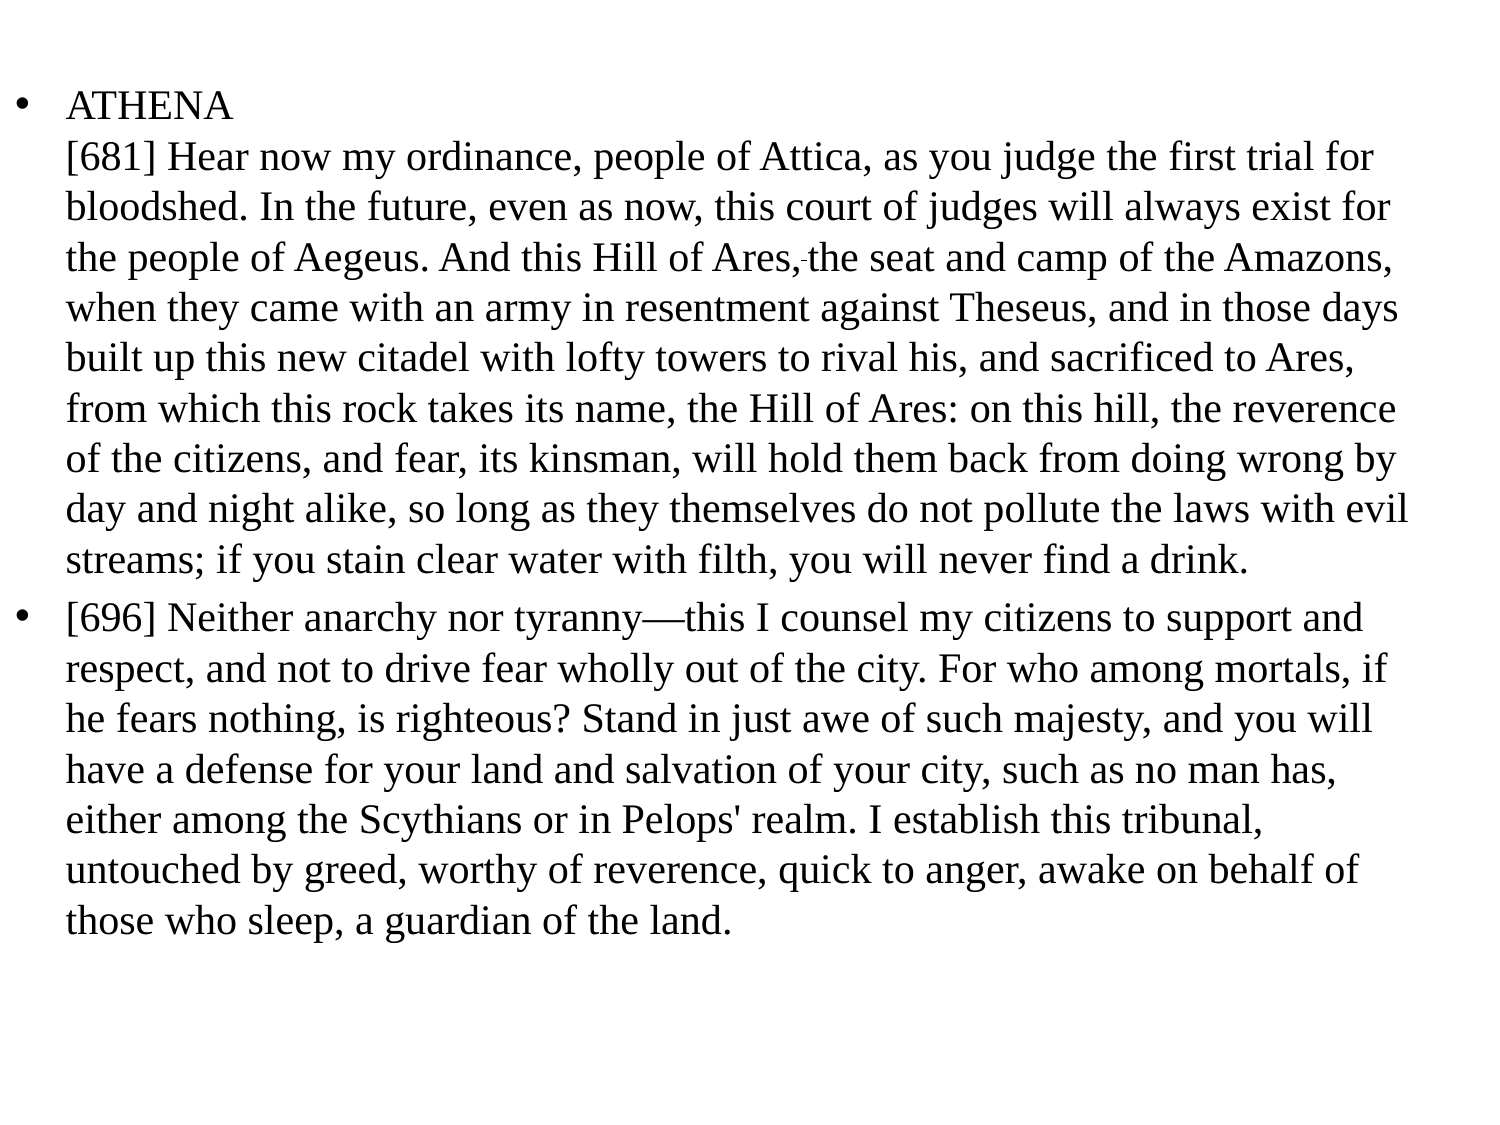

ATHENA
[681] Hear now my ordinance, people of Attica, as you judge the first trial for bloodshed. In the future, even as now, this court of judges will always exist for the people of Aegeus. And this Hill of Ares, the seat and camp of the Amazons, when they came with an army in resentment against Theseus, and in those days built up this new citadel with lofty towers to rival his, and sacrificed to Ares, from which this rock takes its name, the Hill of Ares: on this hill, the reverence of the citizens, and fear, its kinsman, will hold them back from doing wrong by day and night alike, so long as they themselves do not pollute the laws with evil streams; if you stain clear water with filth, you will never find a drink.
[696] Neither anarchy nor tyranny—this I counsel my citizens to support and respect, and not to drive fear wholly out of the city. For who among mortals, if he fears nothing, is righteous? Stand in just awe of such majesty, and you will have a defense for your land and salvation of your city, such as no man has, either among the Scythians or in Pelops' realm. I establish this tribunal, untouched by greed, worthy of reverence, quick to anger, awake on behalf of those who sleep, a guardian of the land.